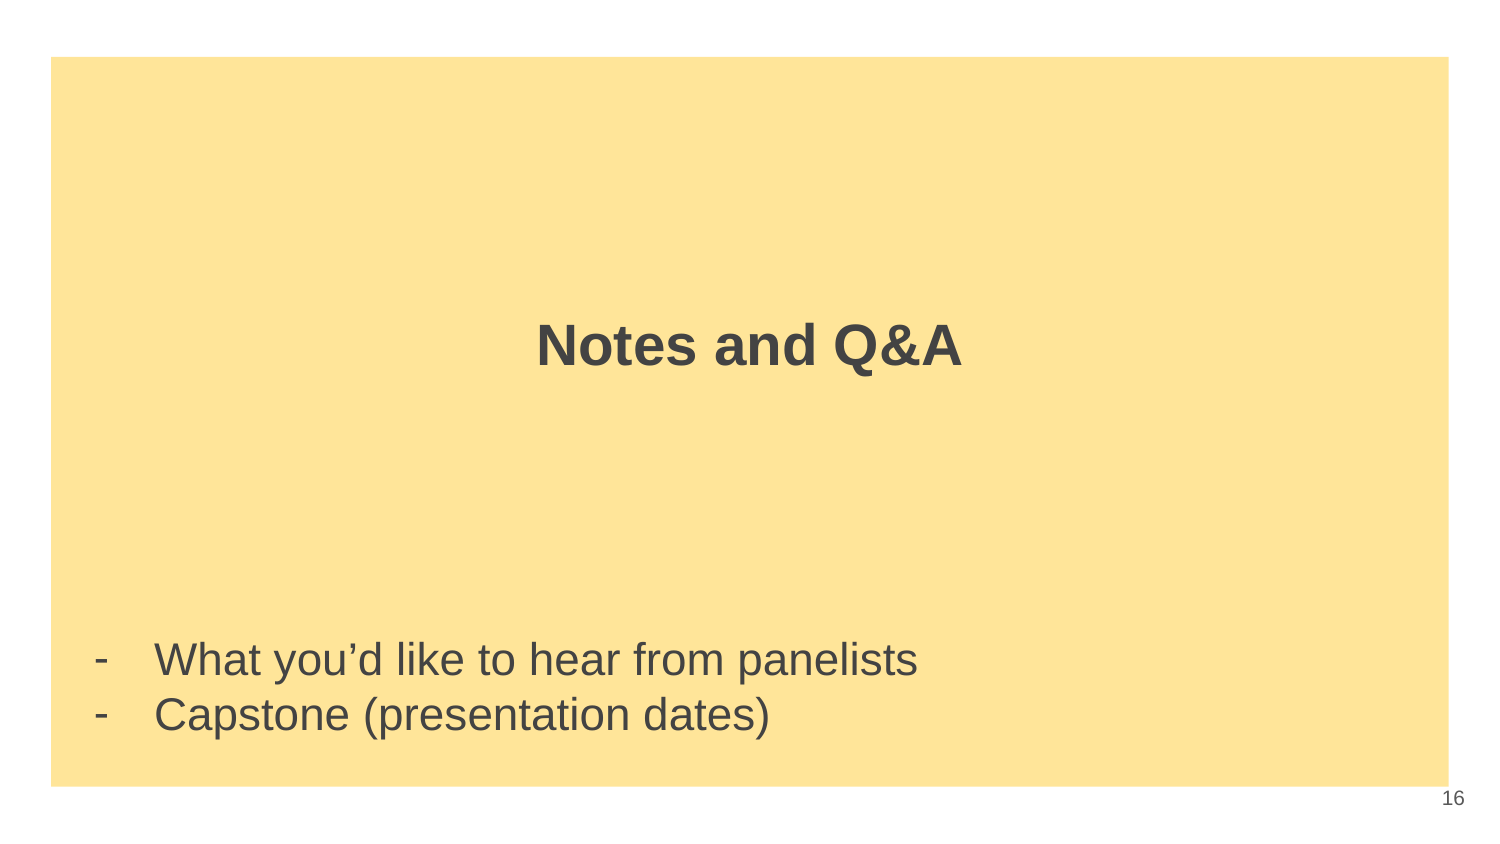

# Notes and Q&A

What you’d like to hear from panelists
Capstone (presentation dates)
16